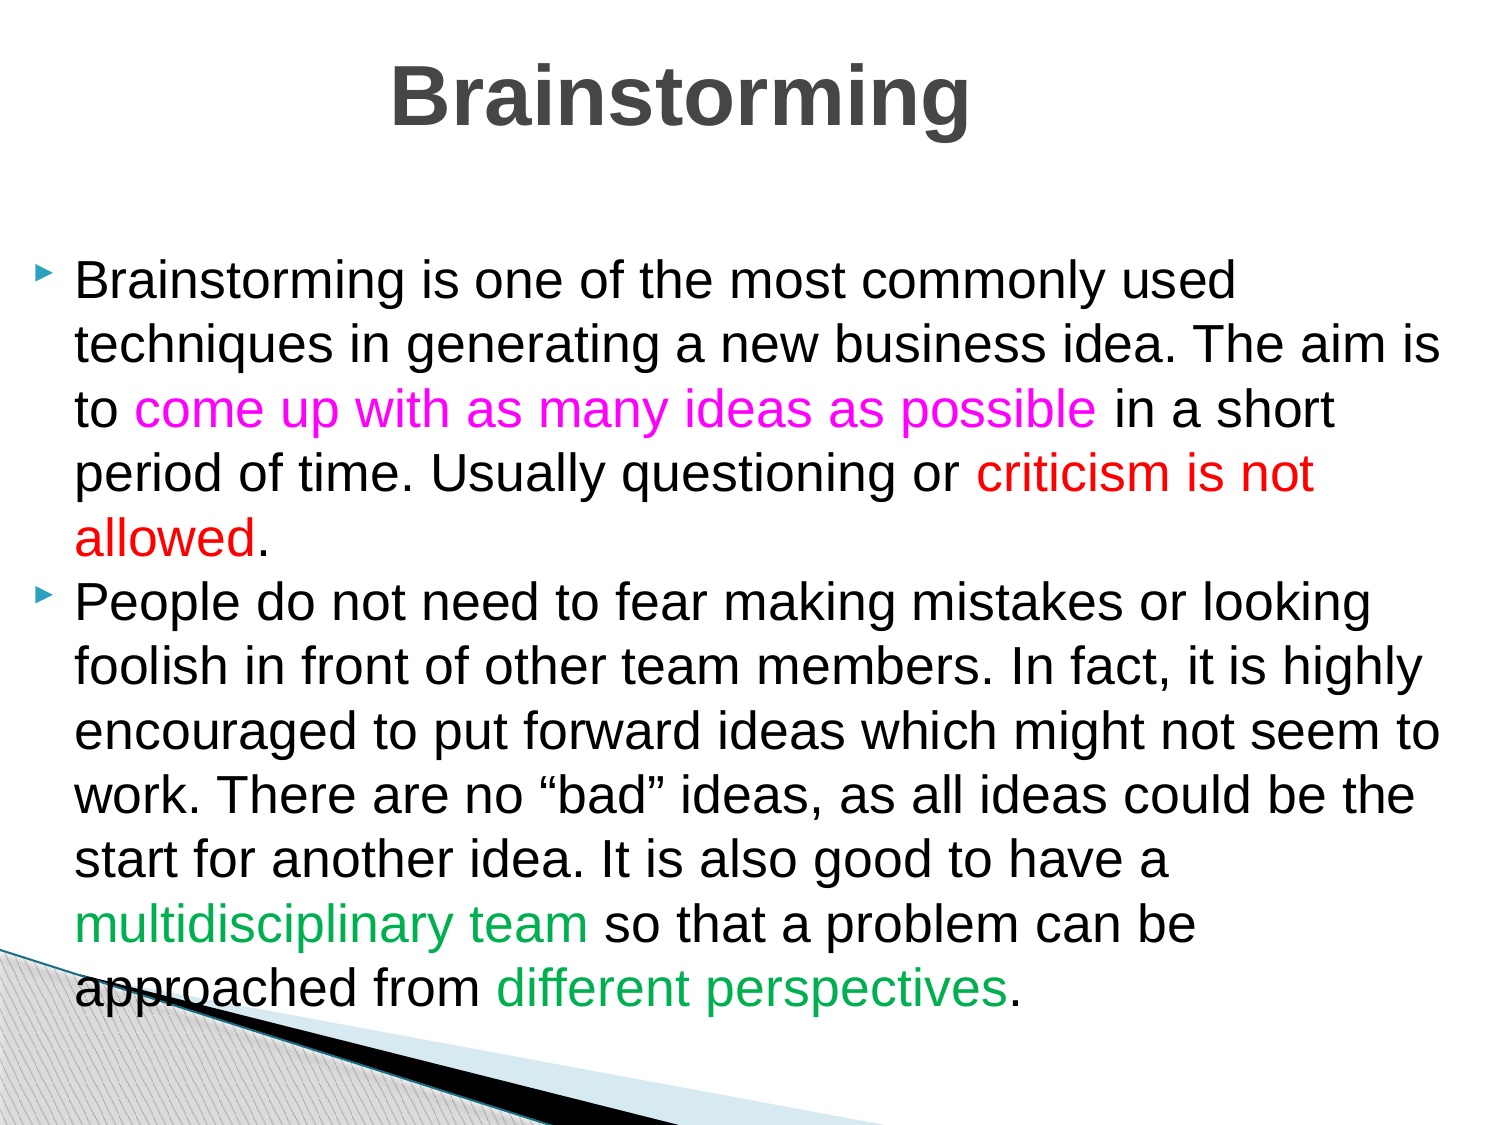

# Brainstorming
Brainstorming is one of the most commonly used techniques in generating a new business idea. The aim is to come up with as many ideas as possible in a short period of time. Usually questioning or criticism is not allowed.
People do not need to fear making mistakes or looking foolish in front of other team members. In fact, it is highly encouraged to put forward ideas which might not seem to work. There are no “bad” ideas, as all ideas could be the start for another idea. It is also good to have a multidisciplinary team so that a problem can be approached from different perspectives.